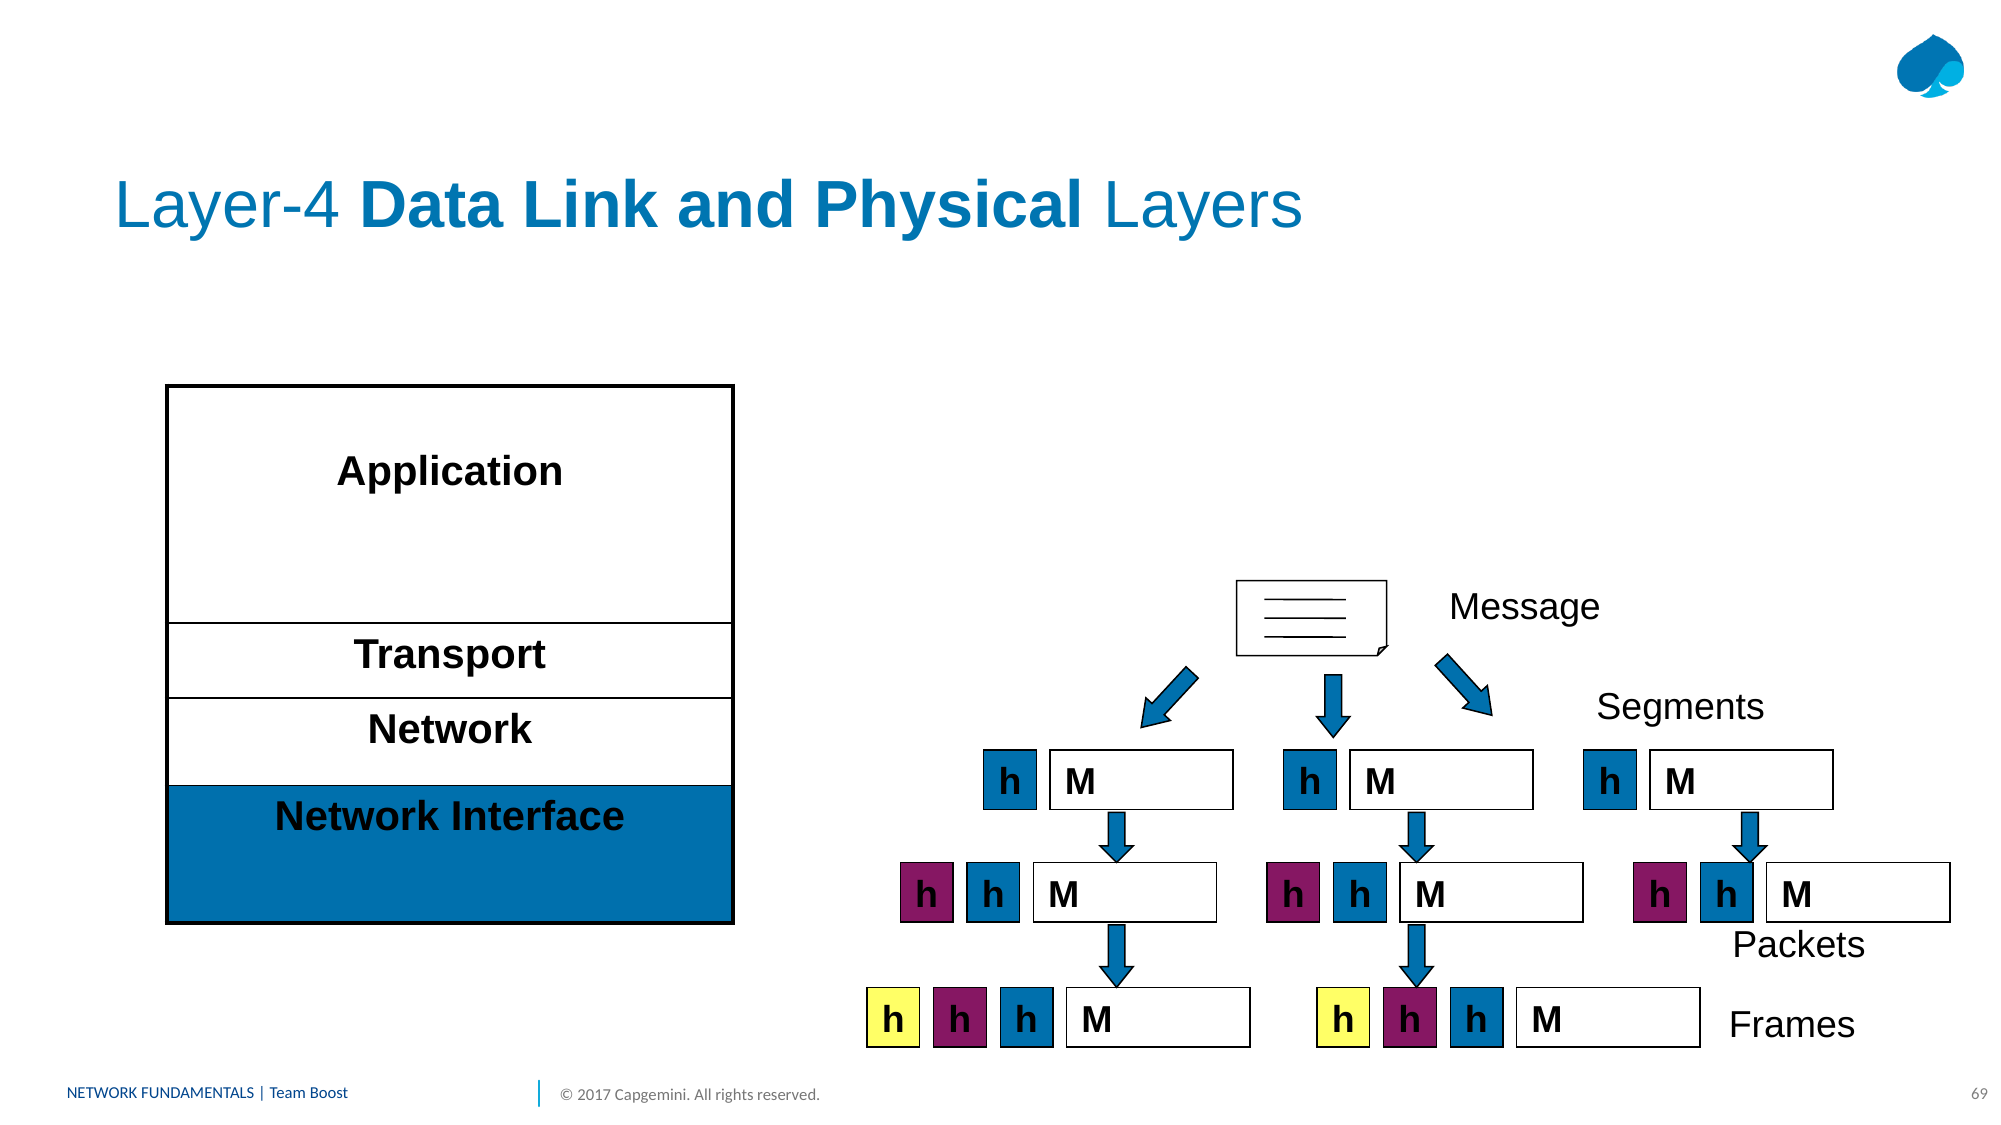

Layer-4 Data Link and Physical Layers
| Application |
| --- |
| Transport |
| Network |
| Network Interface |
Message

Segments
h
M
h
M
h
M

h
h
M
h
h
M
h
h
M
Packets

h
h
h
M
h
h
h
M
Frames